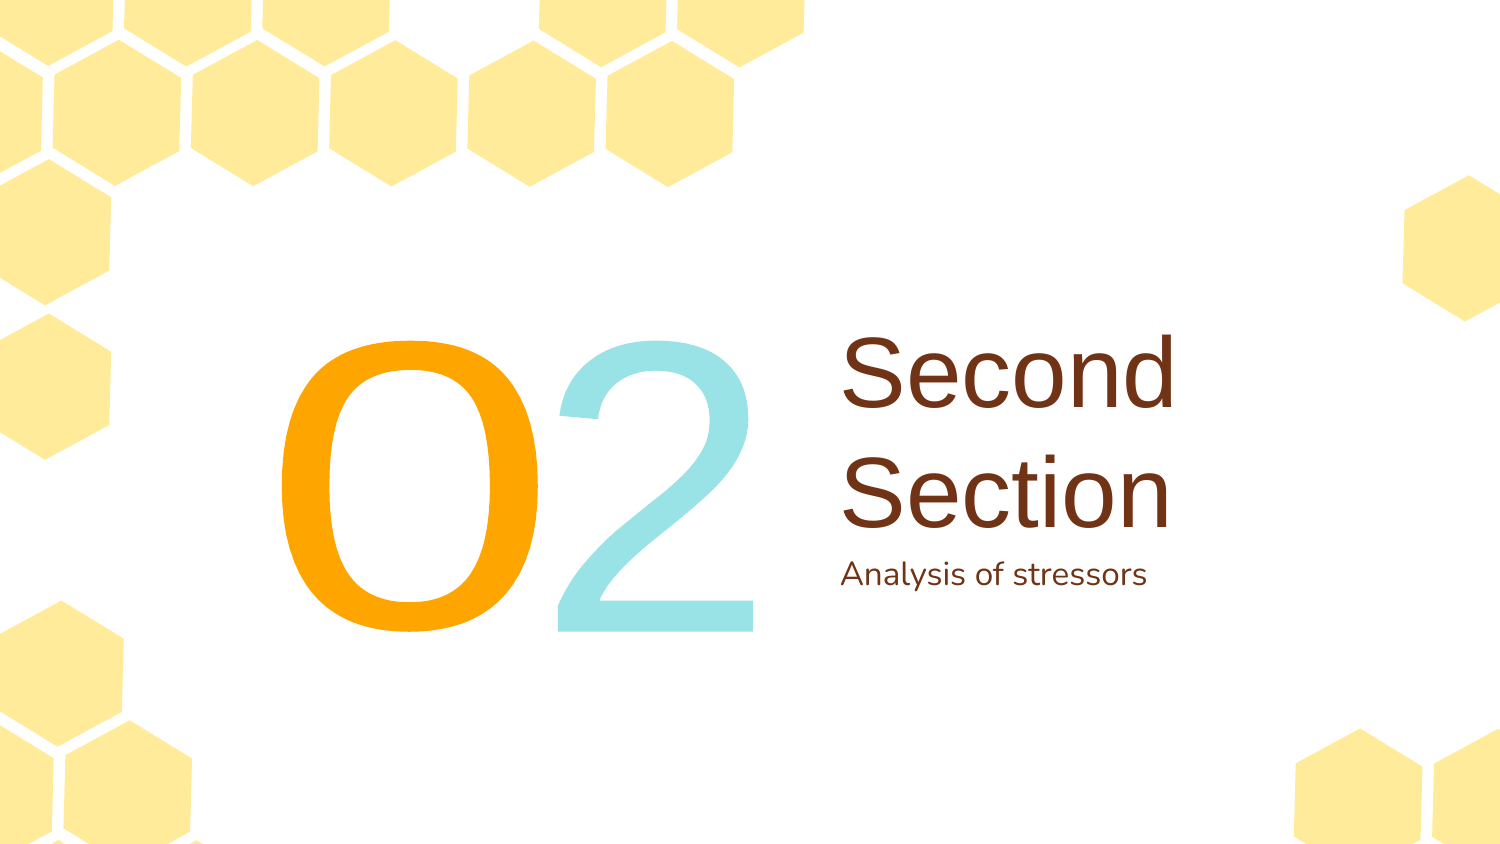

# Second Section
2
0
Analysis of stressors